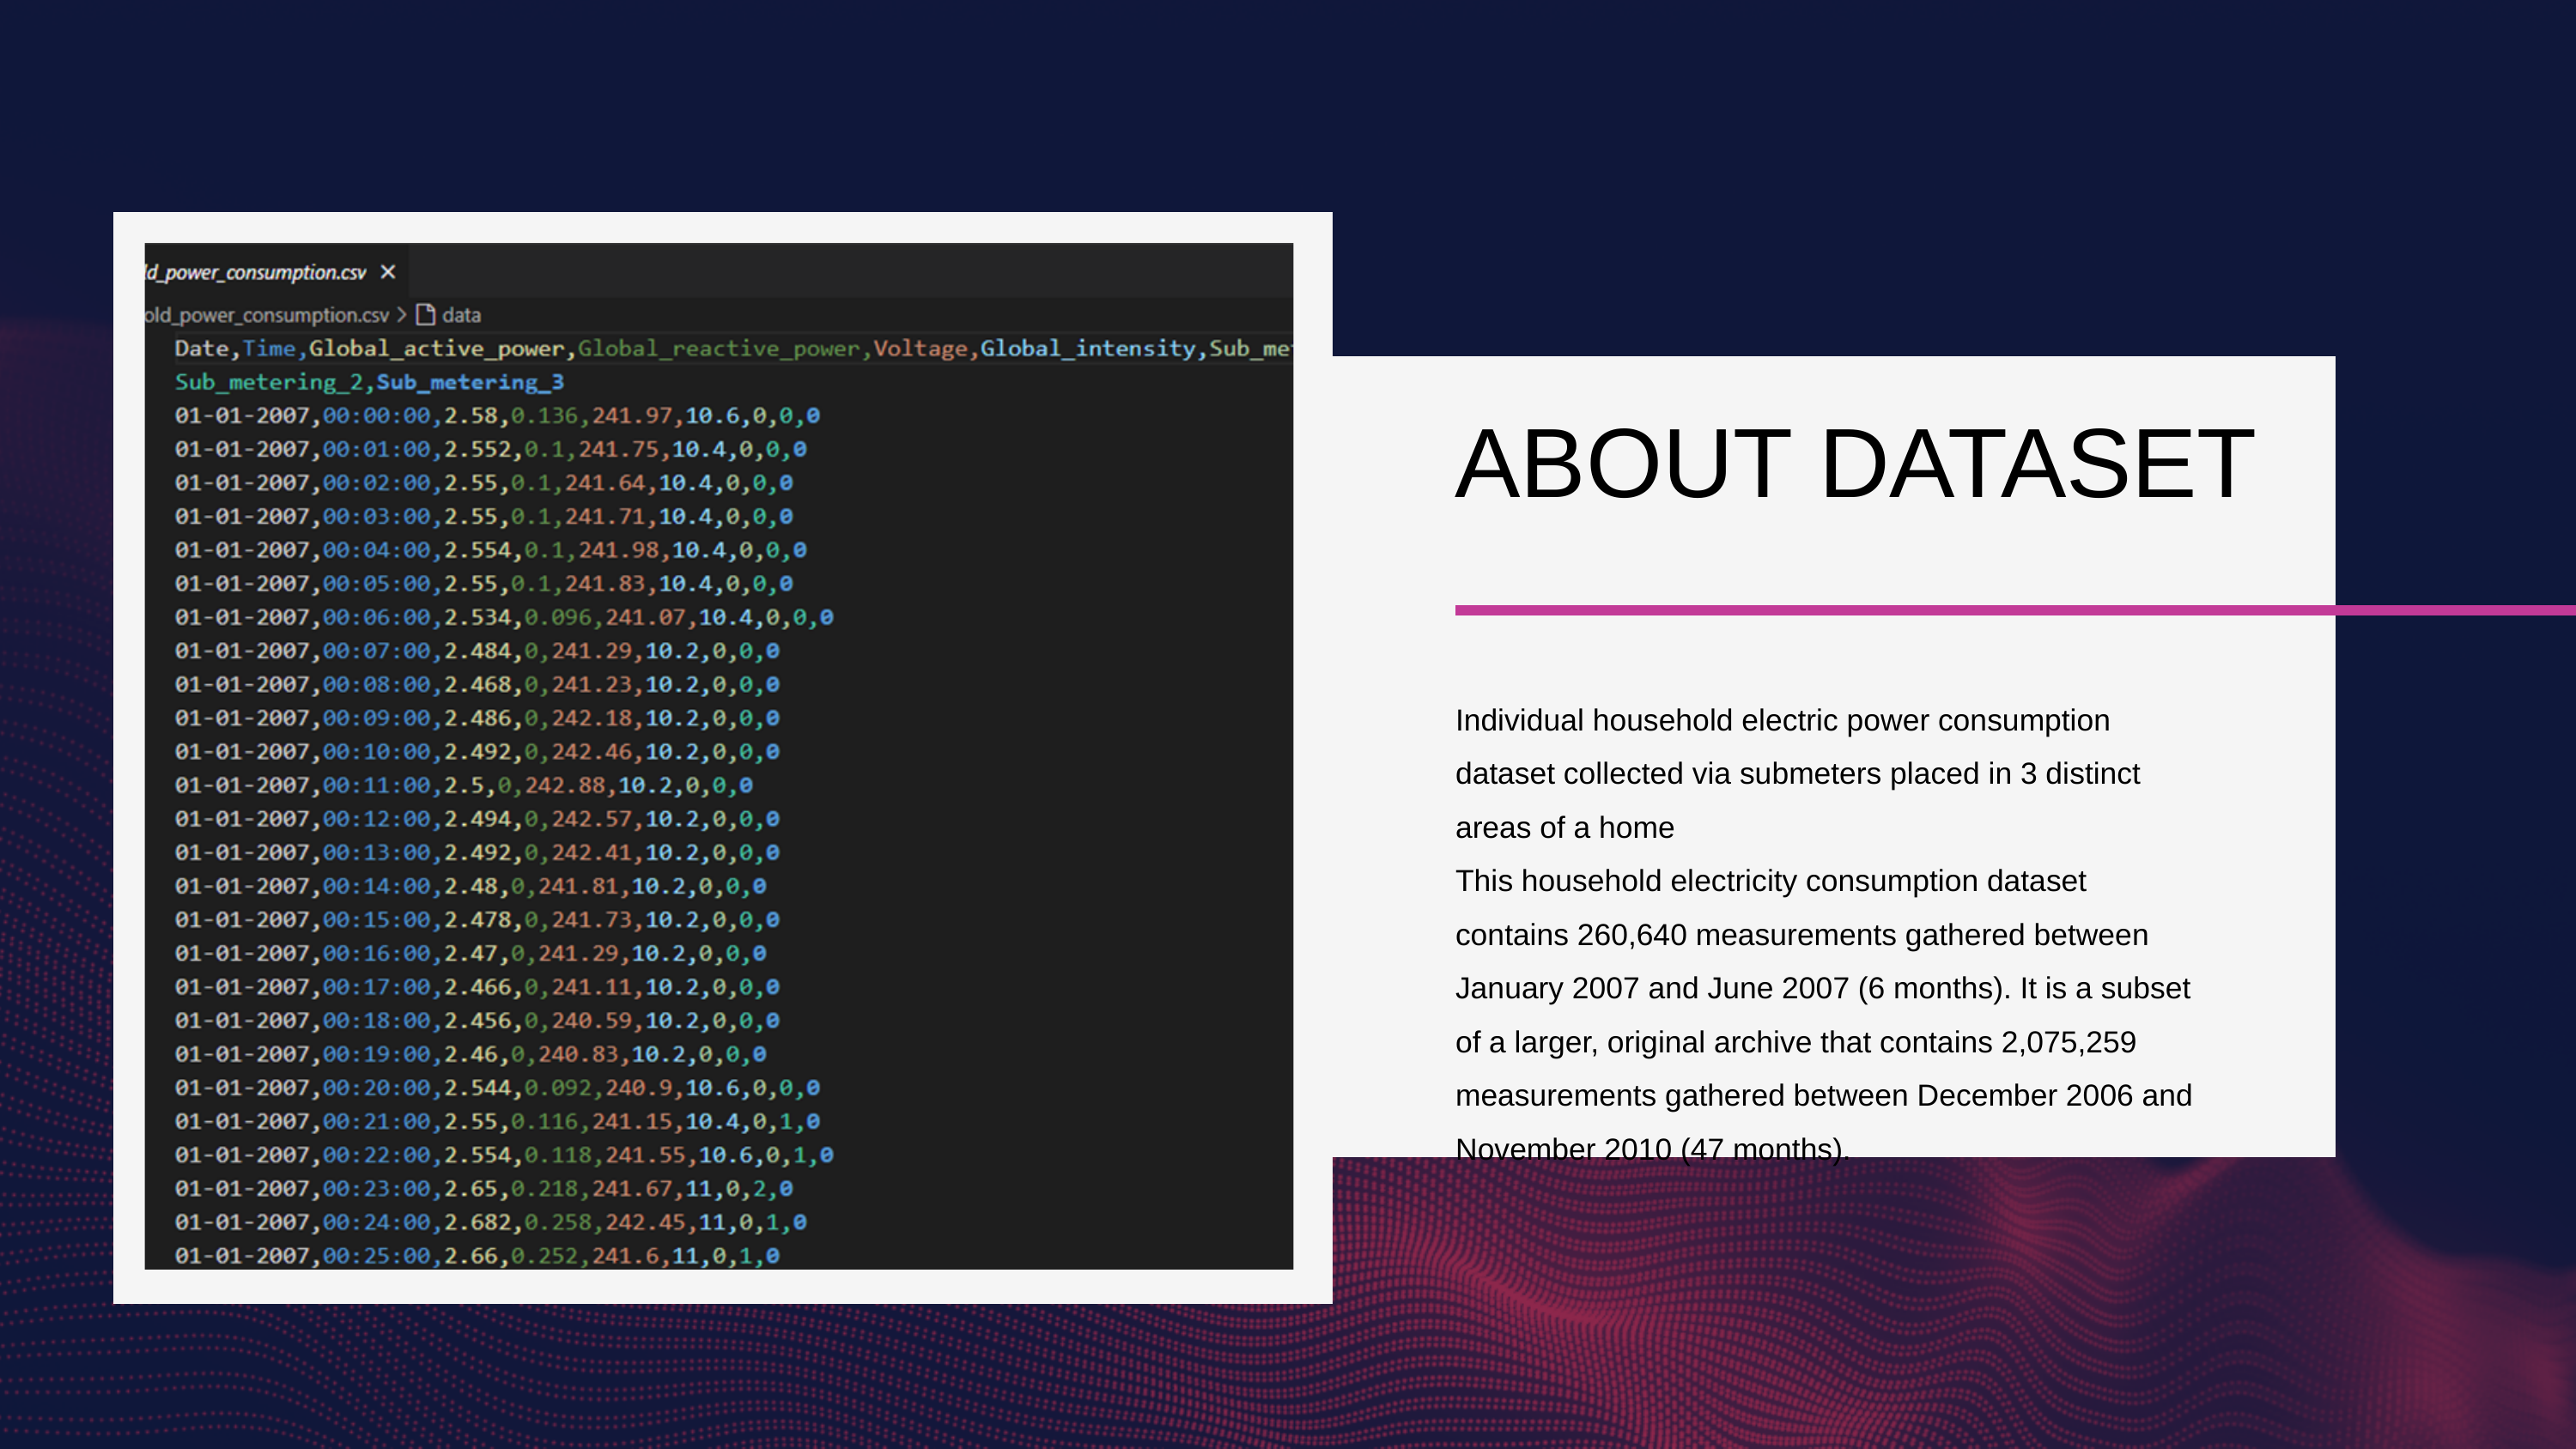

ABOUT DATASET
Individual household electric power consumption dataset collected via submeters placed in 3 distinct areas of a home
This household electricity consumption dataset contains 260,640 measurements gathered between January 2007 and June 2007 (6 months). It is a subset of a larger, original archive that contains 2,075,259 measurements gathered between December 2006 and November 2010 (47 months).